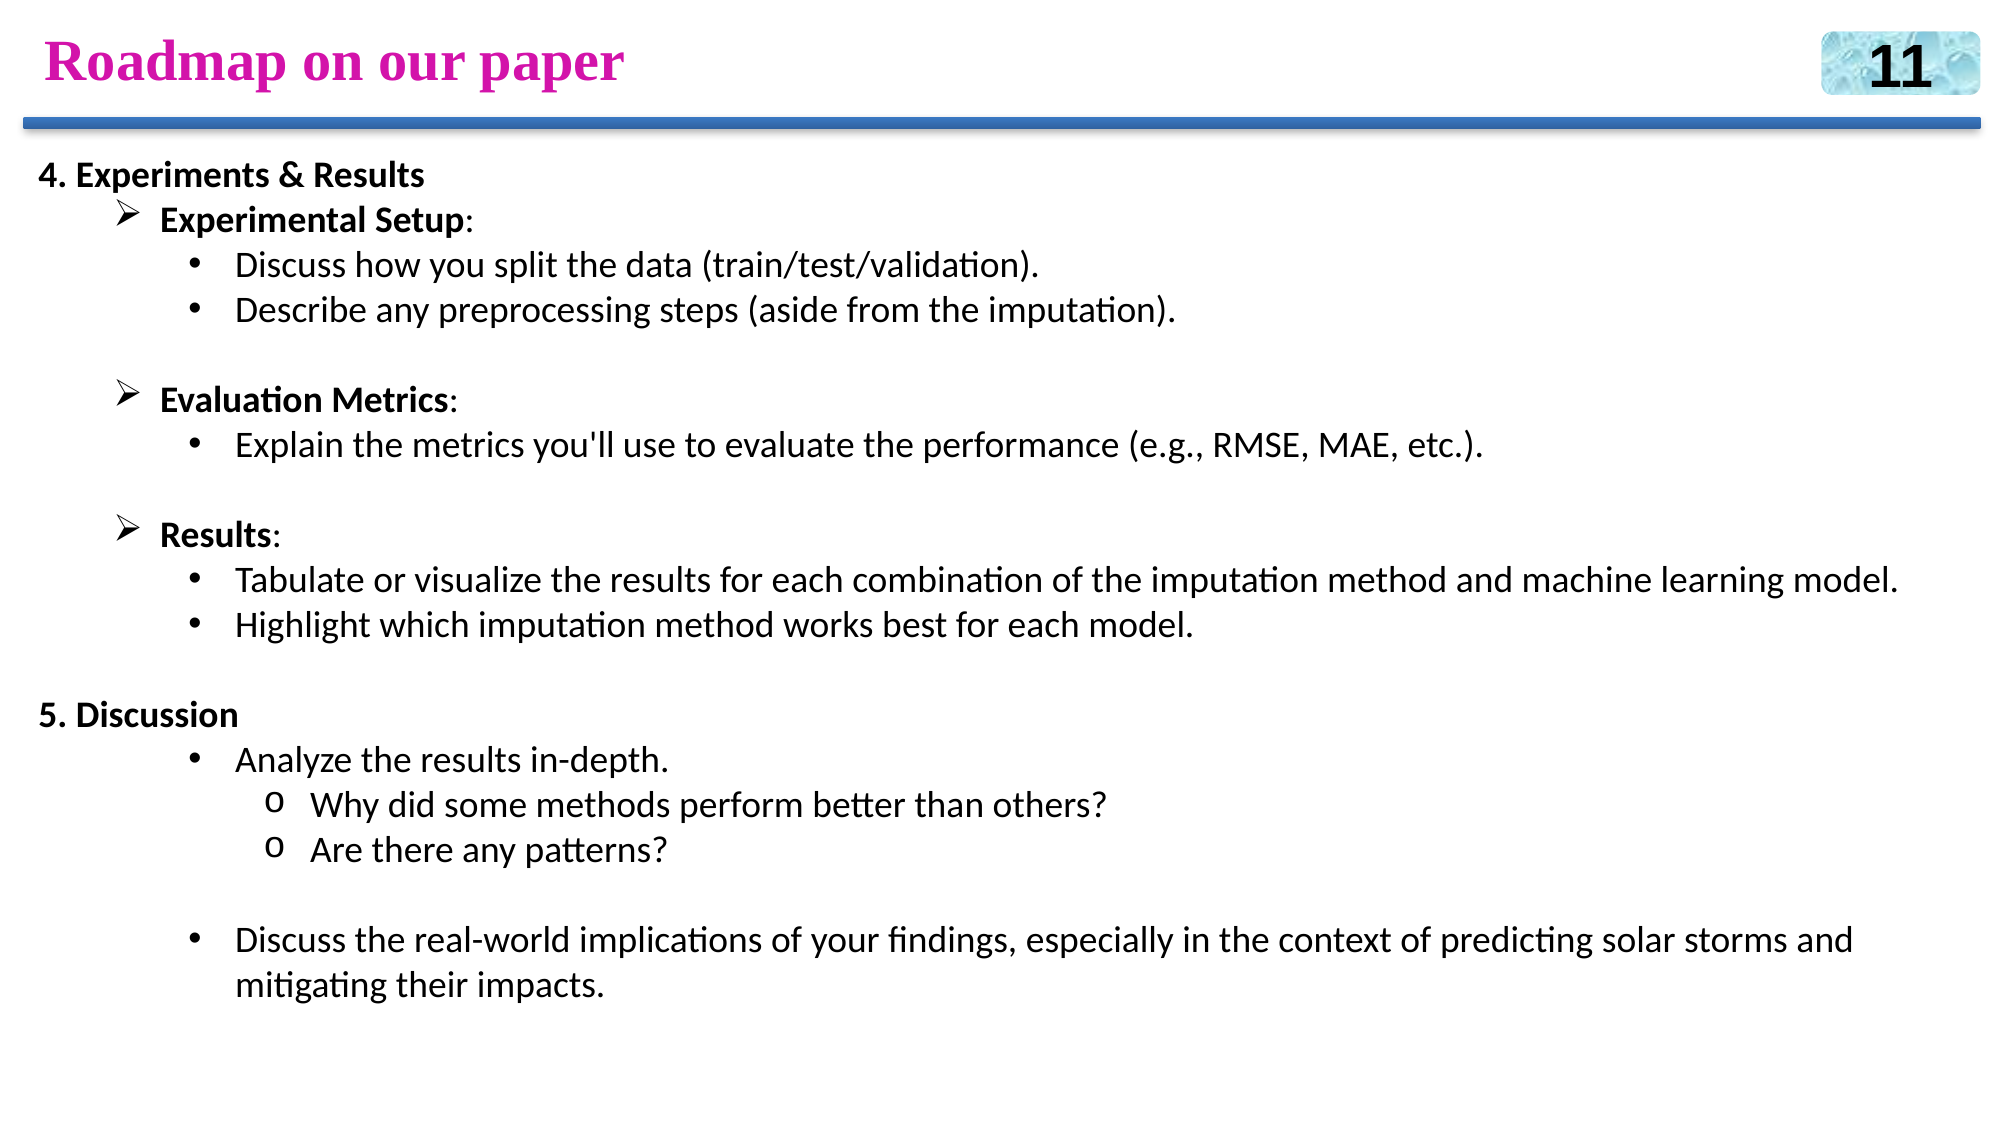

# Roadmap on our paper
11

4. Experiments & Results
Experimental Setup:
Discuss how you split the data (train/test/validation).
Describe any preprocessing steps (aside from the imputation).

Evaluation Metrics:
Explain the metrics you'll use to evaluate the performance (e.g., RMSE, MAE, etc.).

Results:
Tabulate or visualize the results for each combination of the imputation method and machine learning model.
Highlight which imputation method works best for each model.

5. Discussion
Analyze the results in-depth.
Why did some methods perform better than others?
Are there any patterns?

Discuss the real-world implications of your findings, especially in the context of predicting solar storms and mitigating their impacts.